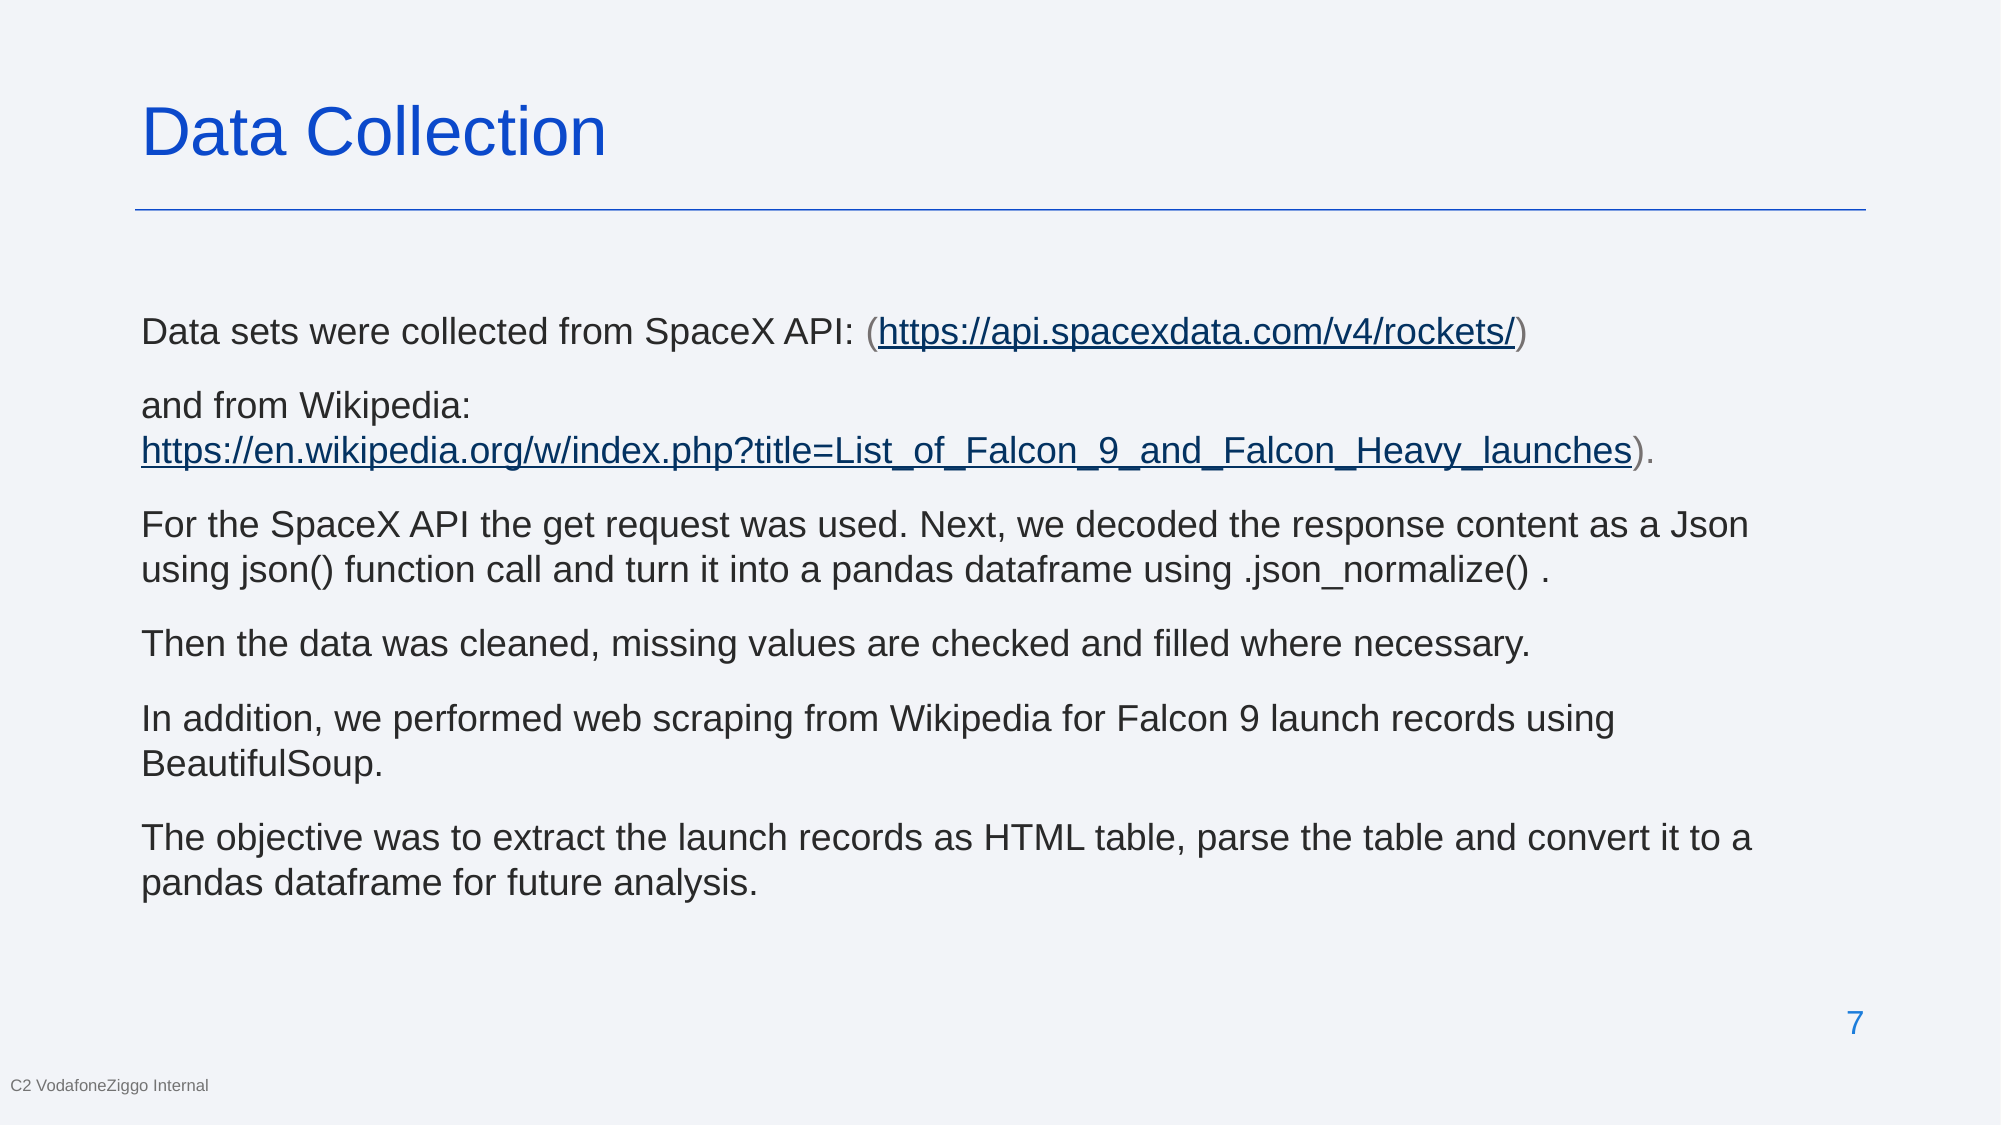

Data Collection
Data sets were collected from SpaceX API: (https://api.spacexdata.com/v4/rockets/)
and from Wikipedia: https://en.wikipedia.org/w/index.php?title=List_of_Falcon_9_and_Falcon_Heavy_launches).
For the SpaceX API the get request was used. Next, we decoded the response content as a Json using json() function call and turn it into a pandas dataframe using .json_normalize() .
Then the data was cleaned, missing values are checked and filled where necessary.
In addition, we performed web scraping from Wikipedia for Falcon 9 launch records using BeautifulSoup.
The objective was to extract the launch records as HTML table, parse the table and convert it to a pandas dataframe for future analysis.

7